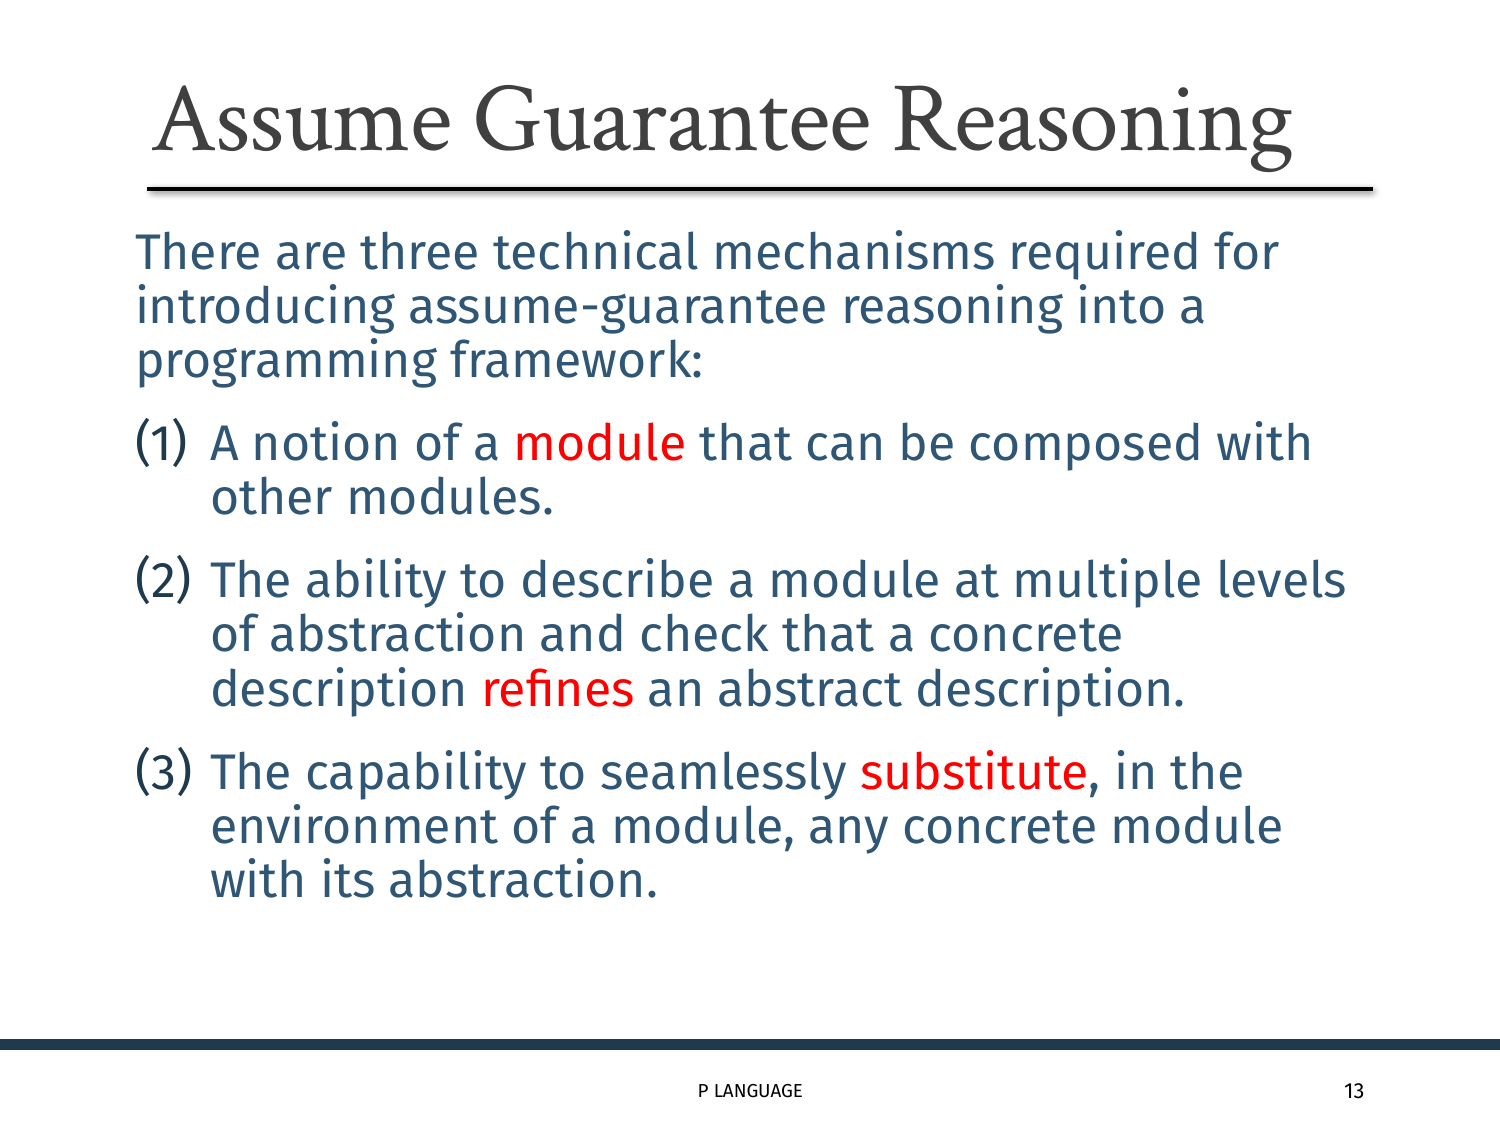

# Assume Guarantee Reasoning
There are three technical mechanisms required for introducing assume-guarantee reasoning into a programming framework:
A notion of a module that can be composed with other modules.
The ability to describe a module at multiple levels of abstraction and check that a concrete description refines an abstract description.
The capability to seamlessly substitute, in the environment of a module, any concrete module with its abstraction.

P Language
13